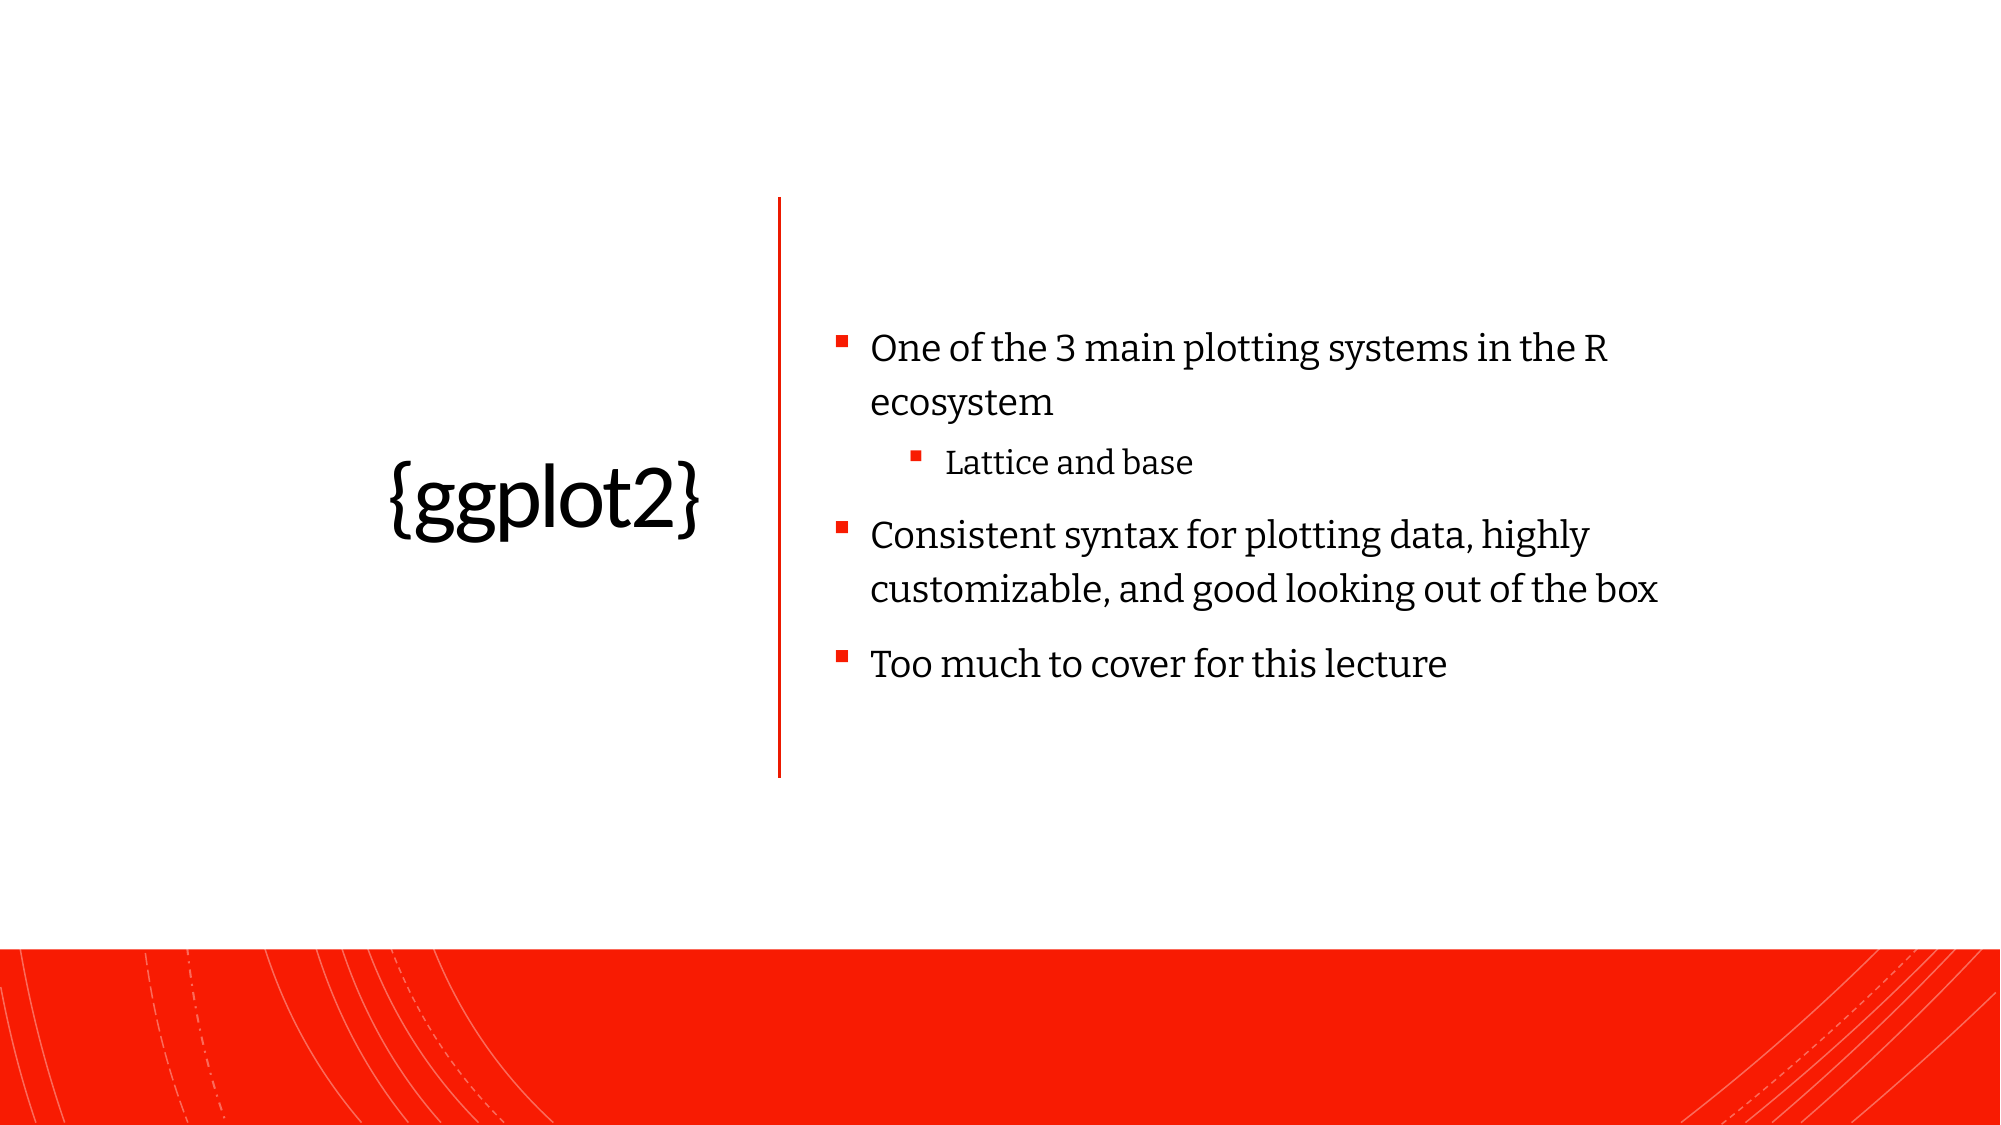

# {ggplot2}
One of the 3 main plotting systems in the R ecosystem
Lattice and base
Consistent syntax for plotting data, highly customizable, and good looking out of the box
Too much to cover for this lecture